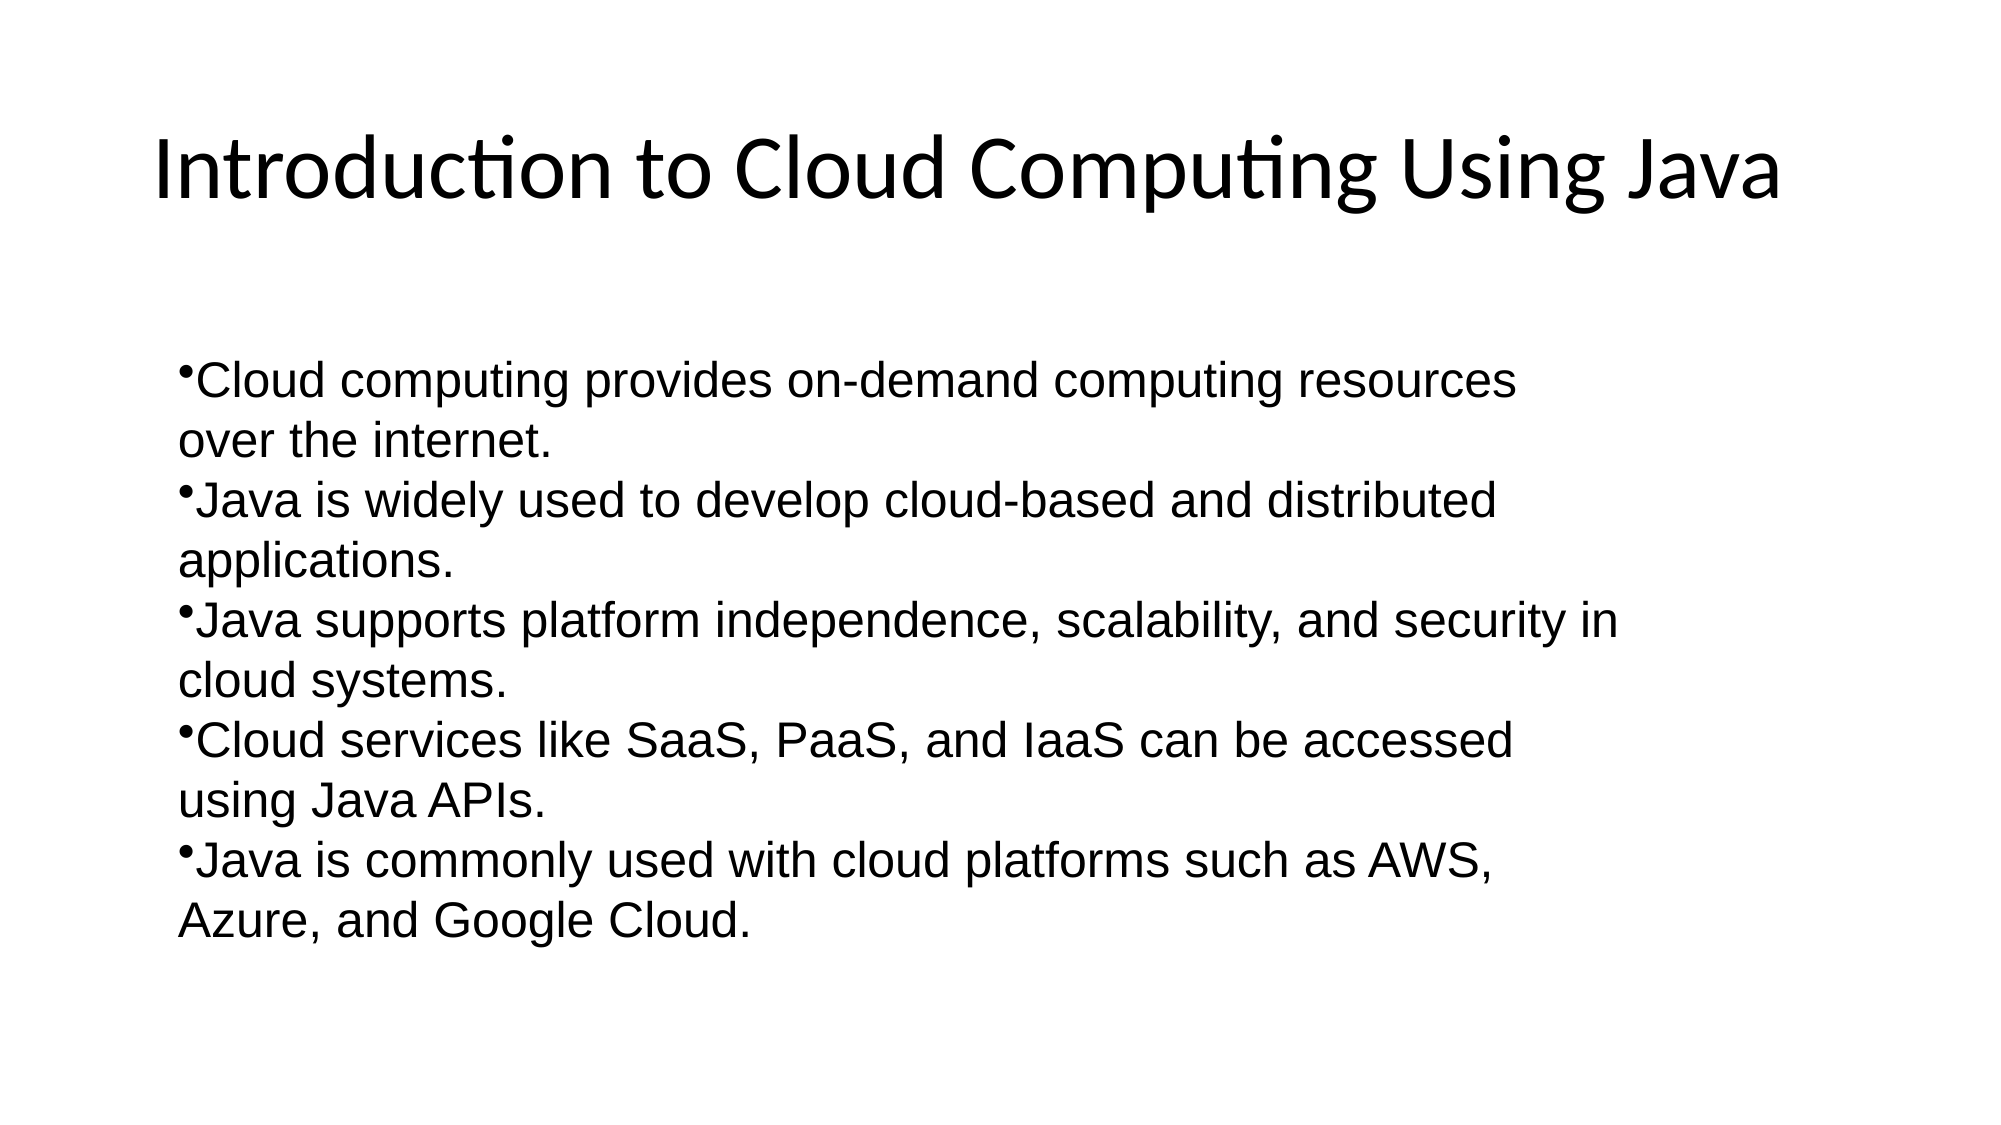

# Introduction to Cloud Computing Using Java
Cloud computing provides on-demand computing resources over the internet.
Java is widely used to develop cloud-based and distributed applications.
Java supports platform independence, scalability, and security in cloud systems.
Cloud services like SaaS, PaaS, and IaaS can be accessed using Java APIs.
Java is commonly used with cloud platforms such as AWS, Azure, and Google Cloud.